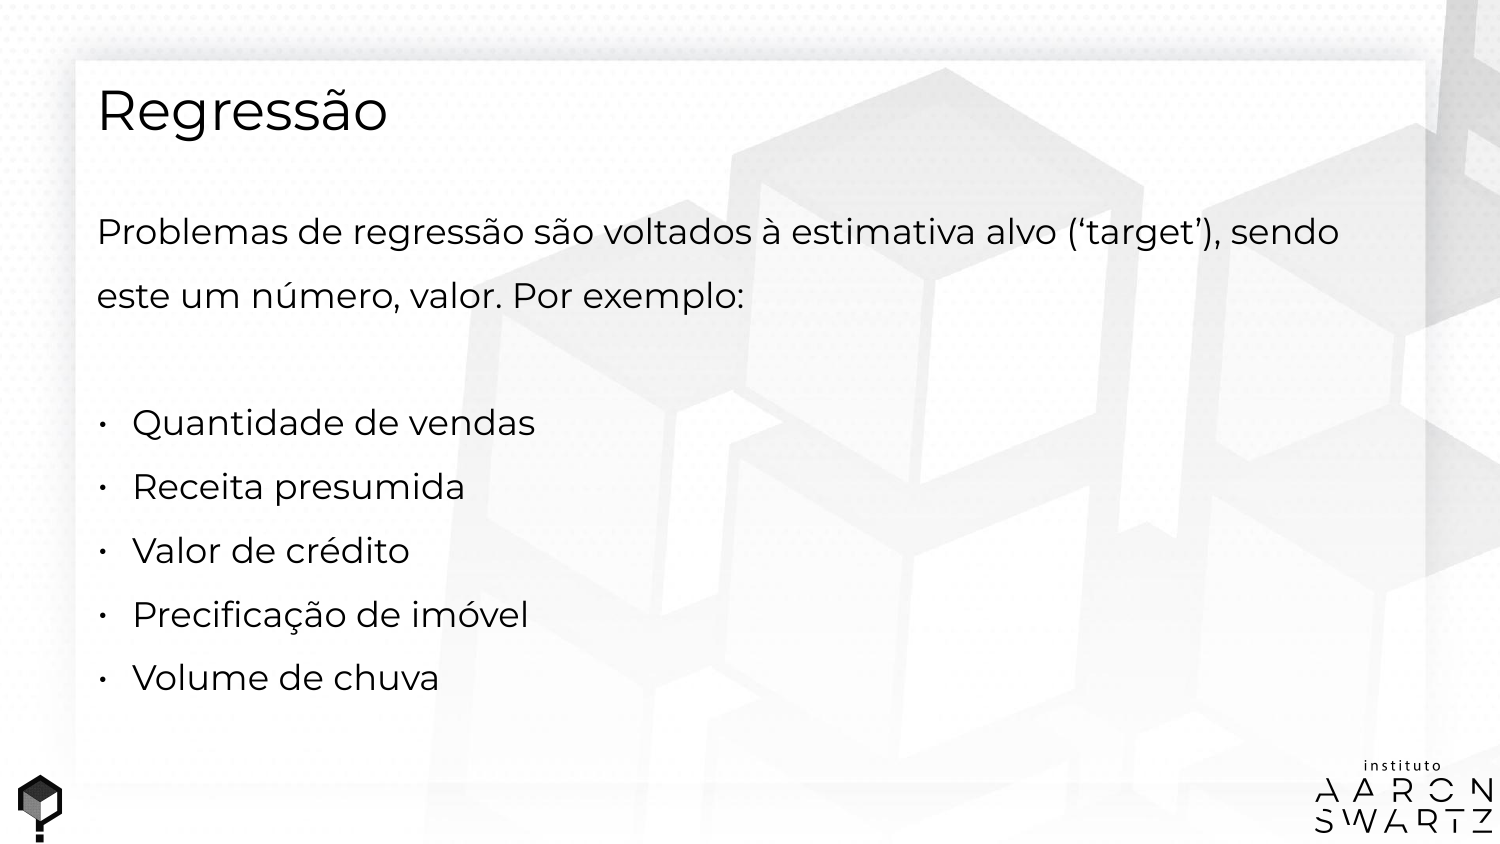

Regressão
Problemas de regressão são voltados à estimativa alvo (‘target’), sendo este um número, valor. Por exemplo:

Quantidade de vendas
Receita presumida
Valor de crédito
Precificação de imóvel
Volume de chuva